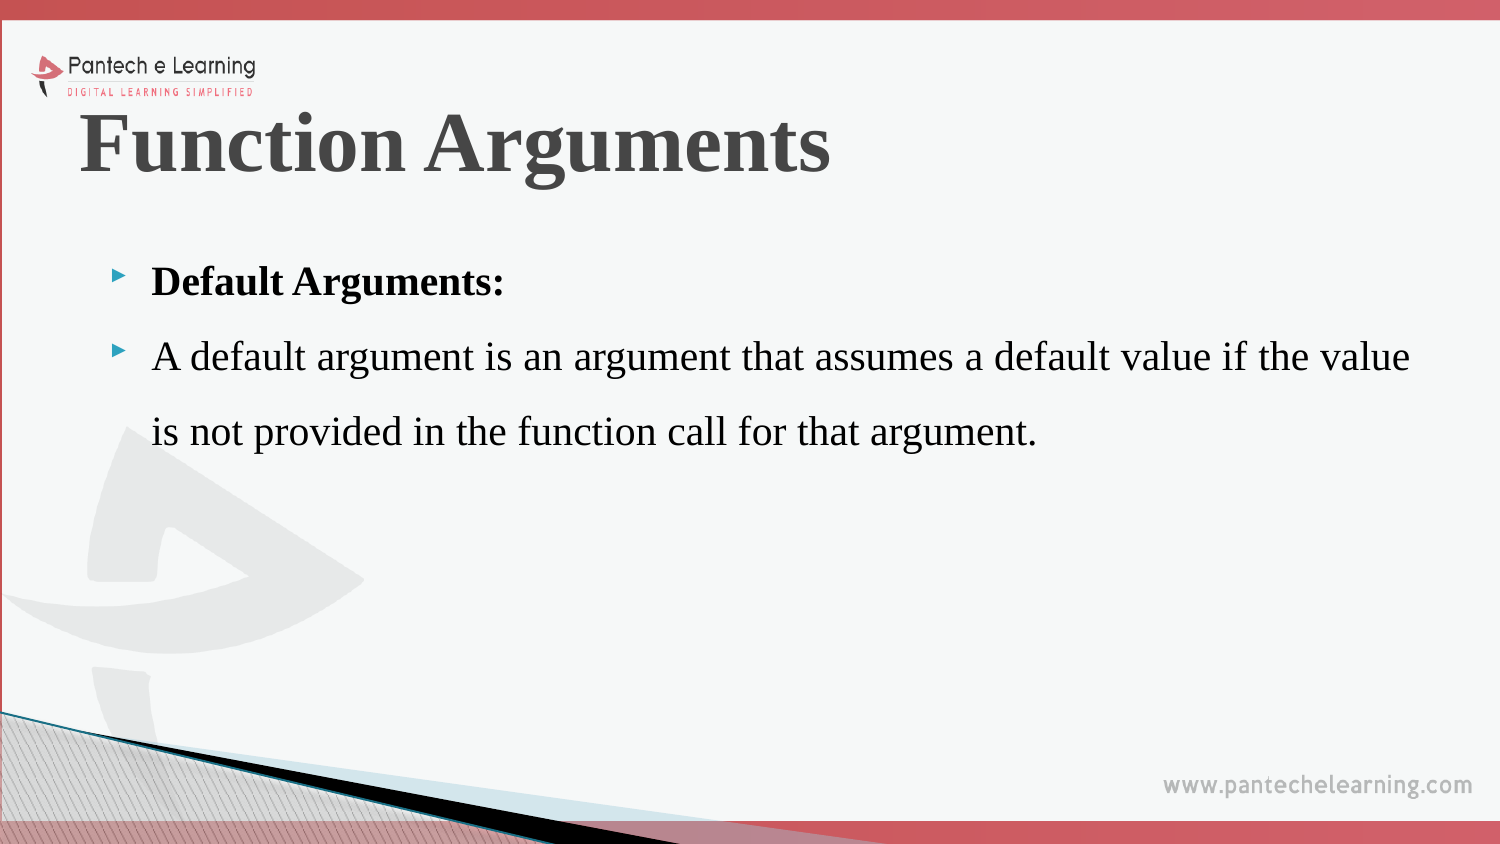

# Function Arguments
Default Arguments:
A default argument is an argument that assumes a default value if the value is not provided in the function call for that argument.